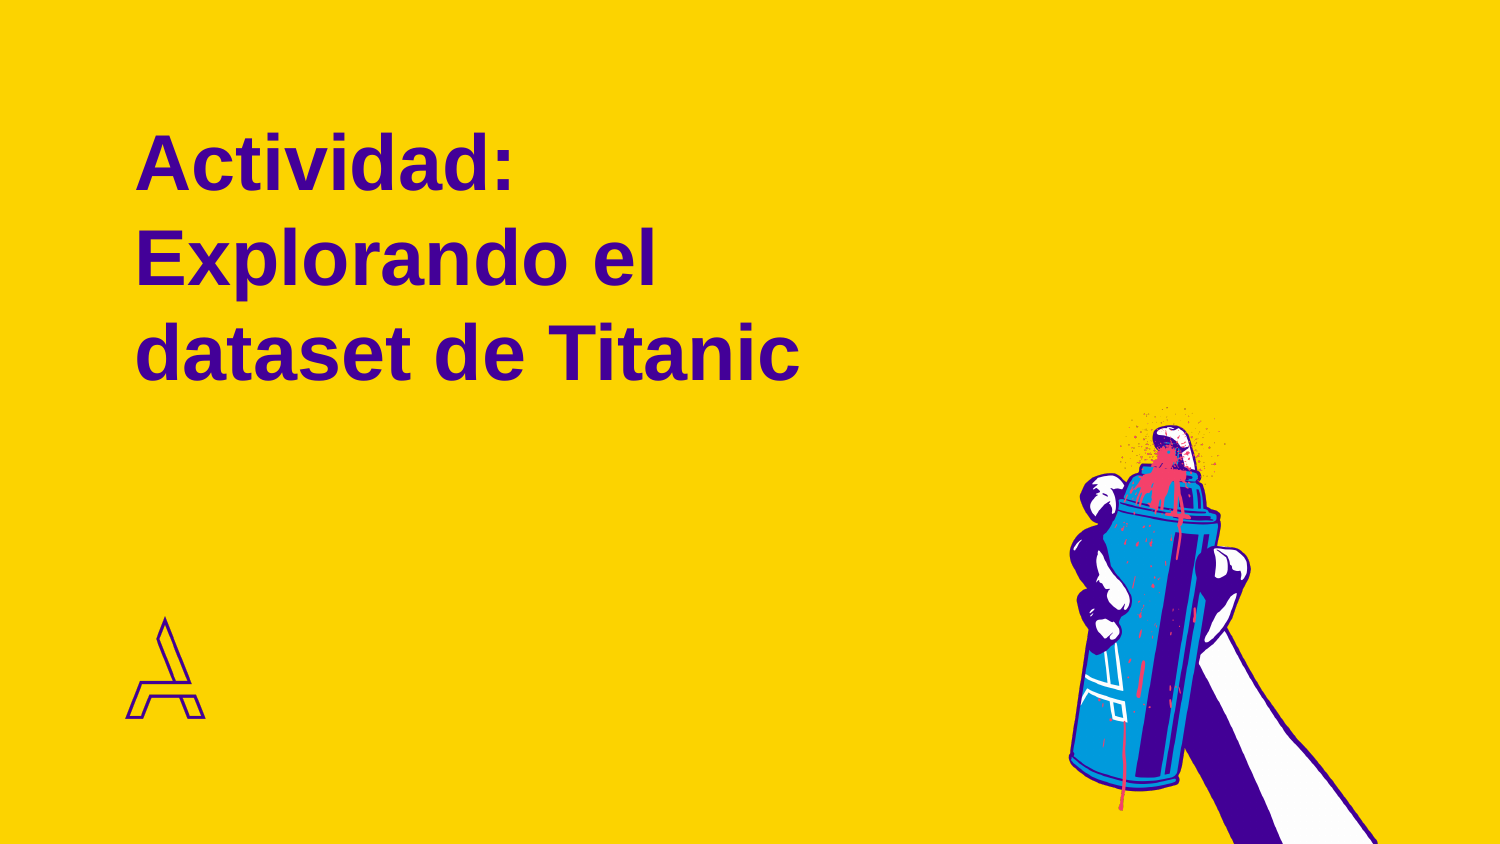

# Actividad:
Explorando el dataset de Titanic